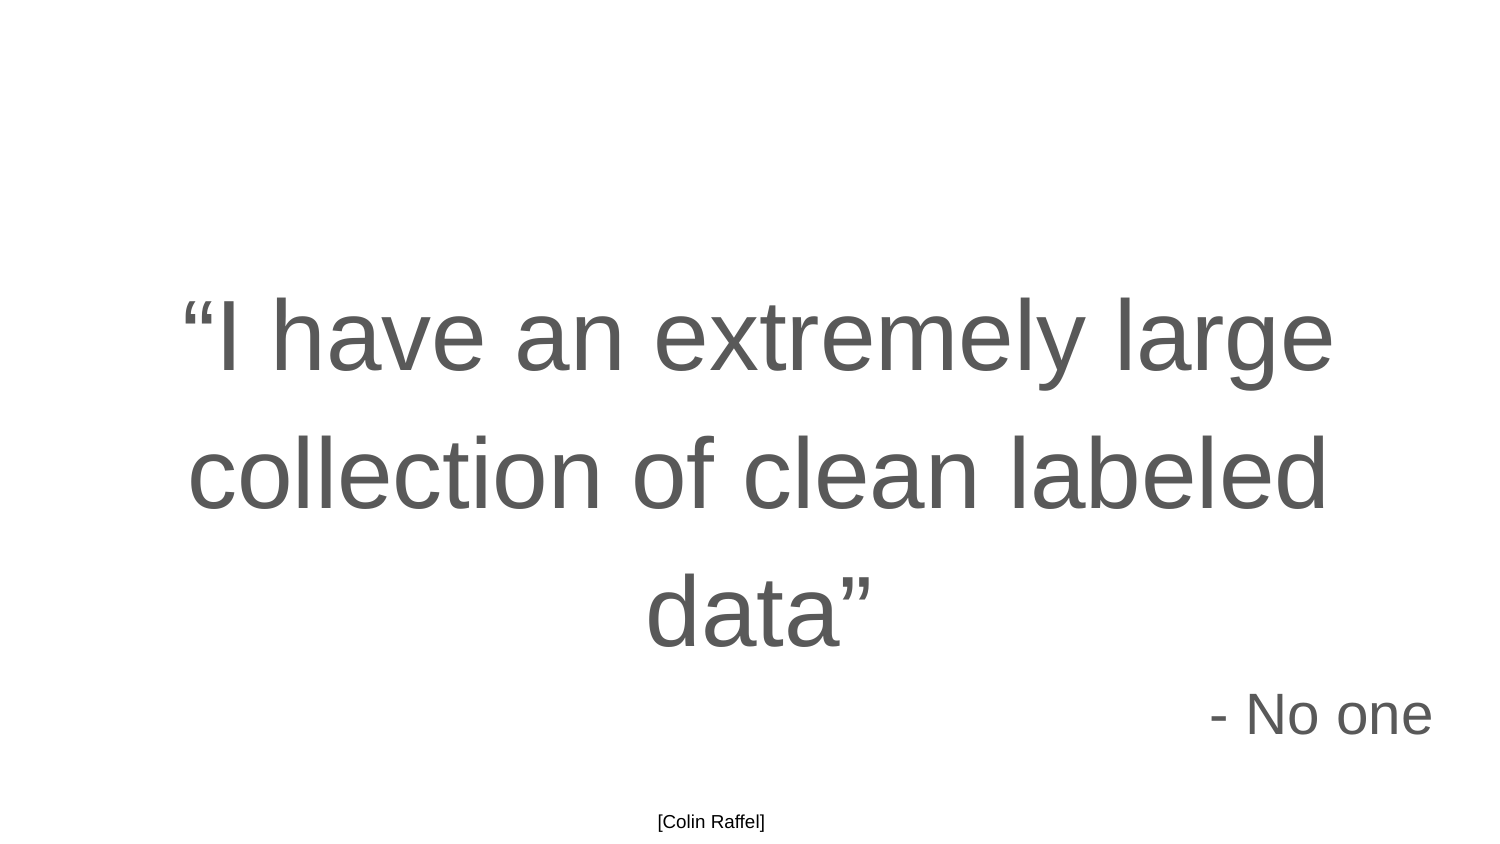

“I have an extremely large collection of clean labeled data”
- No one
[Colin Raffel]